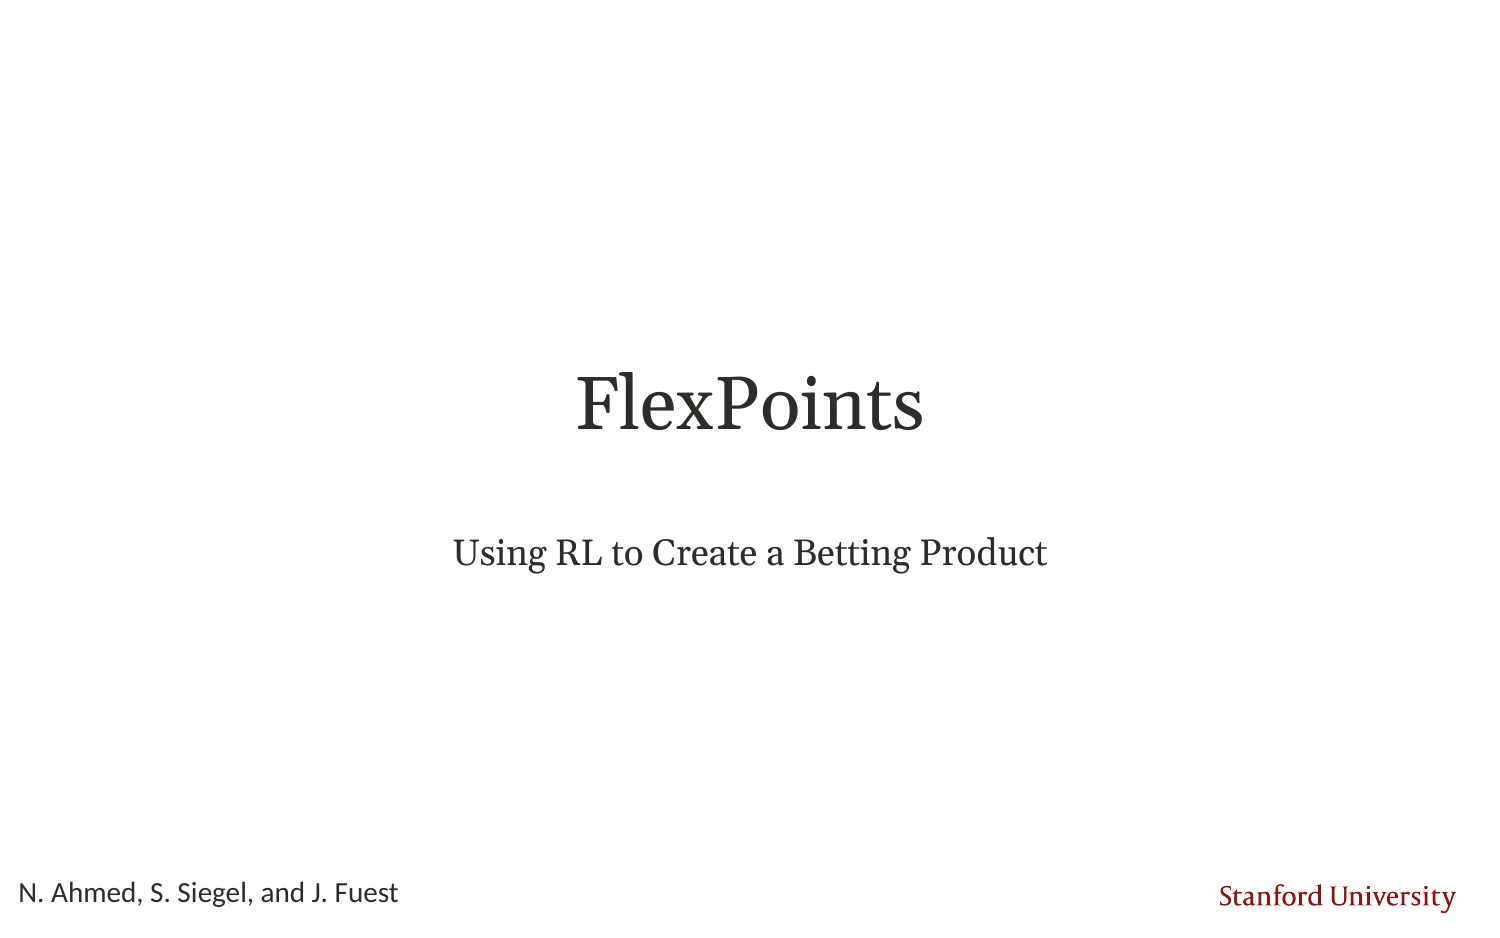

# FlexPoints Using RL to Create a Betting Product
N. Ahmed, S. Siegel, and J. Fuest